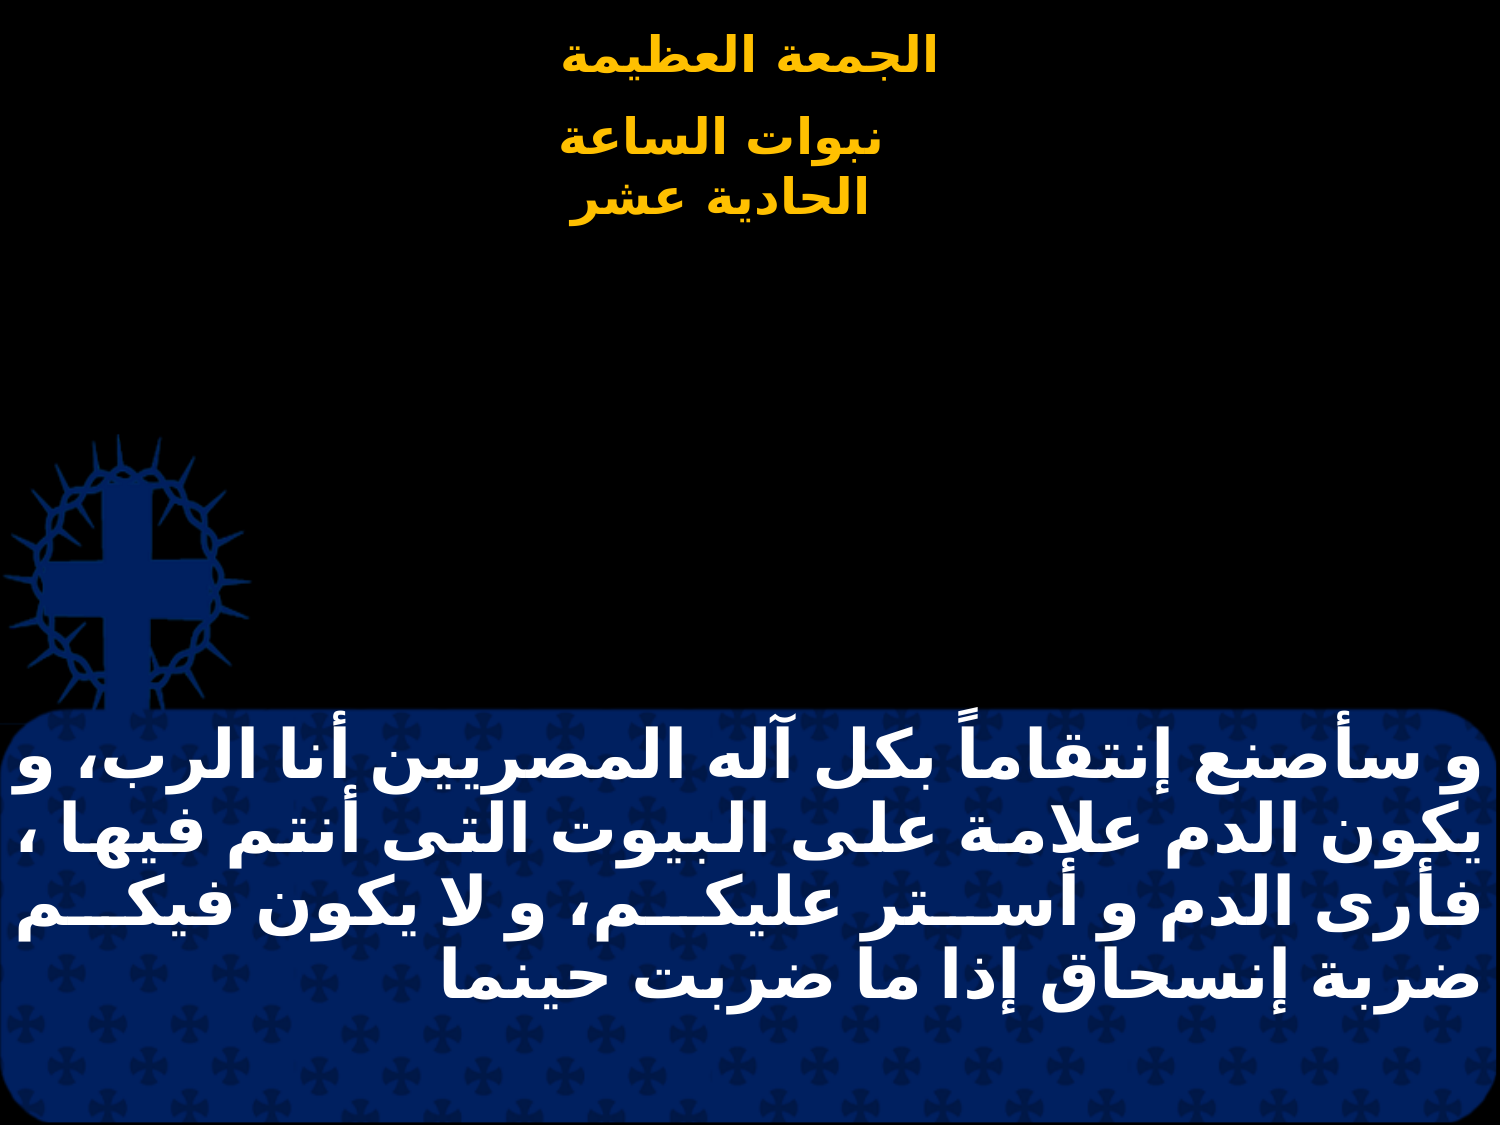

# و سأصنع إنتقاماً بكل آله المصريين أنا الرب، و يكون الدم علامة على البيوت التى أنتم فيها ، فأرى الدم و أستر عليكم، و لا يكون فيكم ضربة إنسحاق إذا ما ضربت حينما